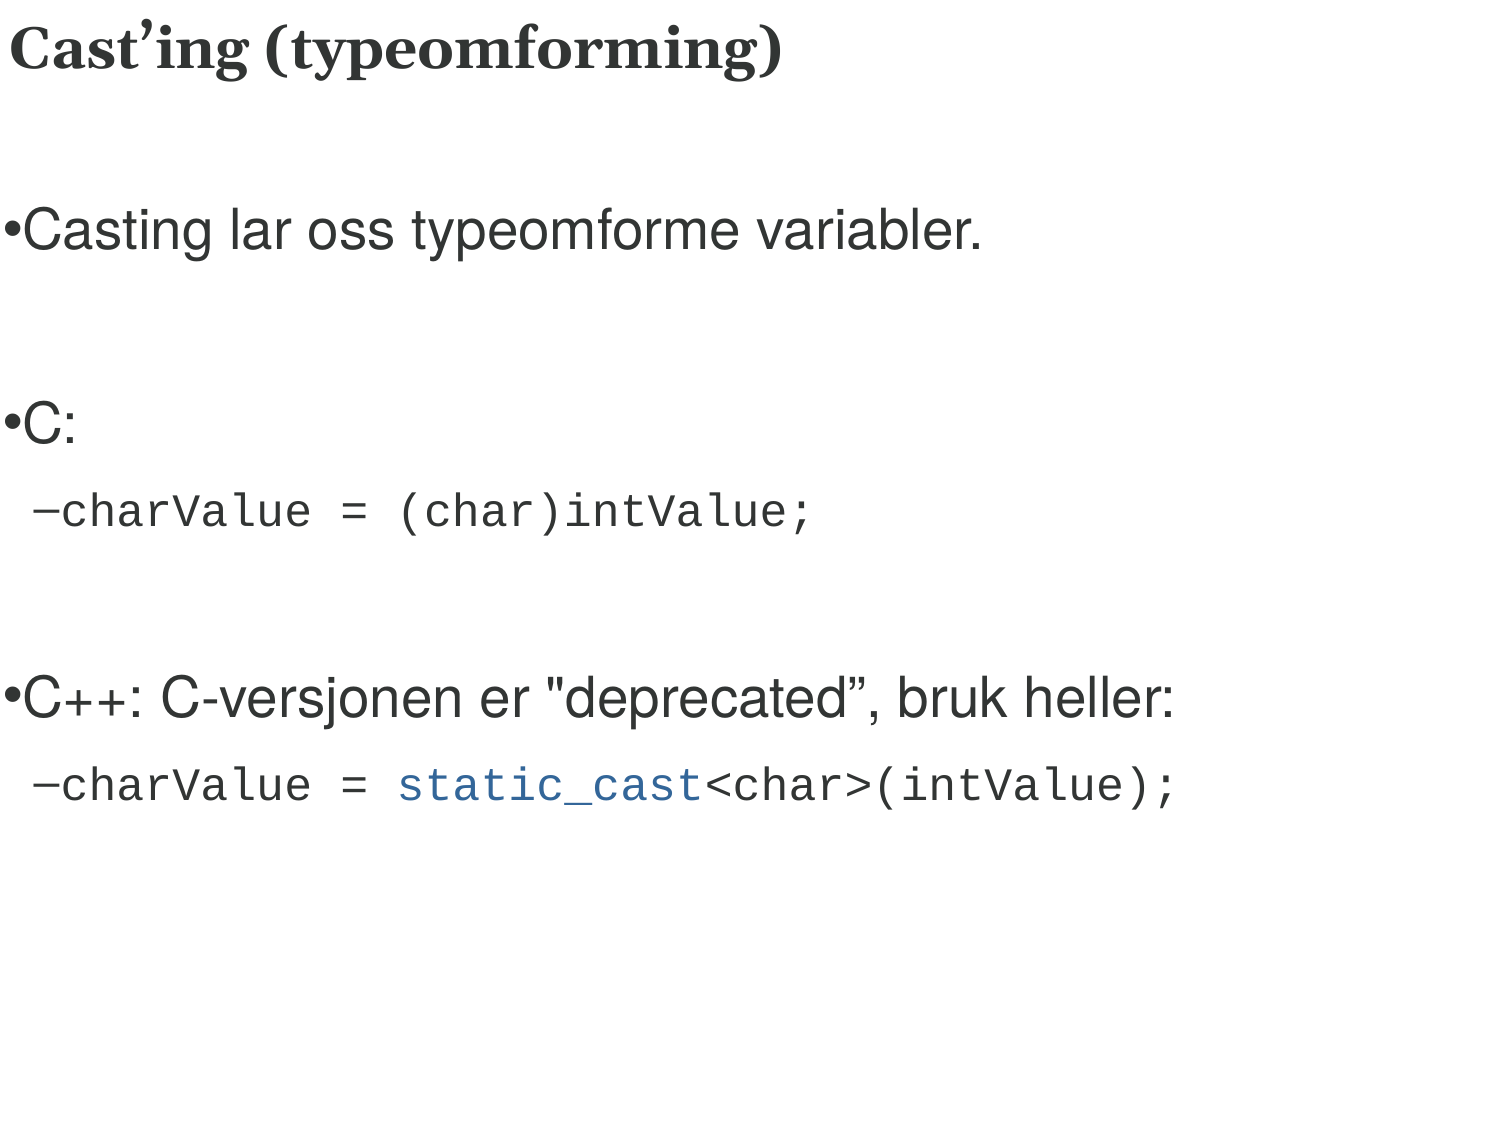

# Cast’ing (typeomforming)
Casting lar oss typeomforme variabler.

C:
charValue = (char)intValue;

C++: C-versjonen er "deprecated”, bruk heller:
charValue = static_cast<char>(intValue);